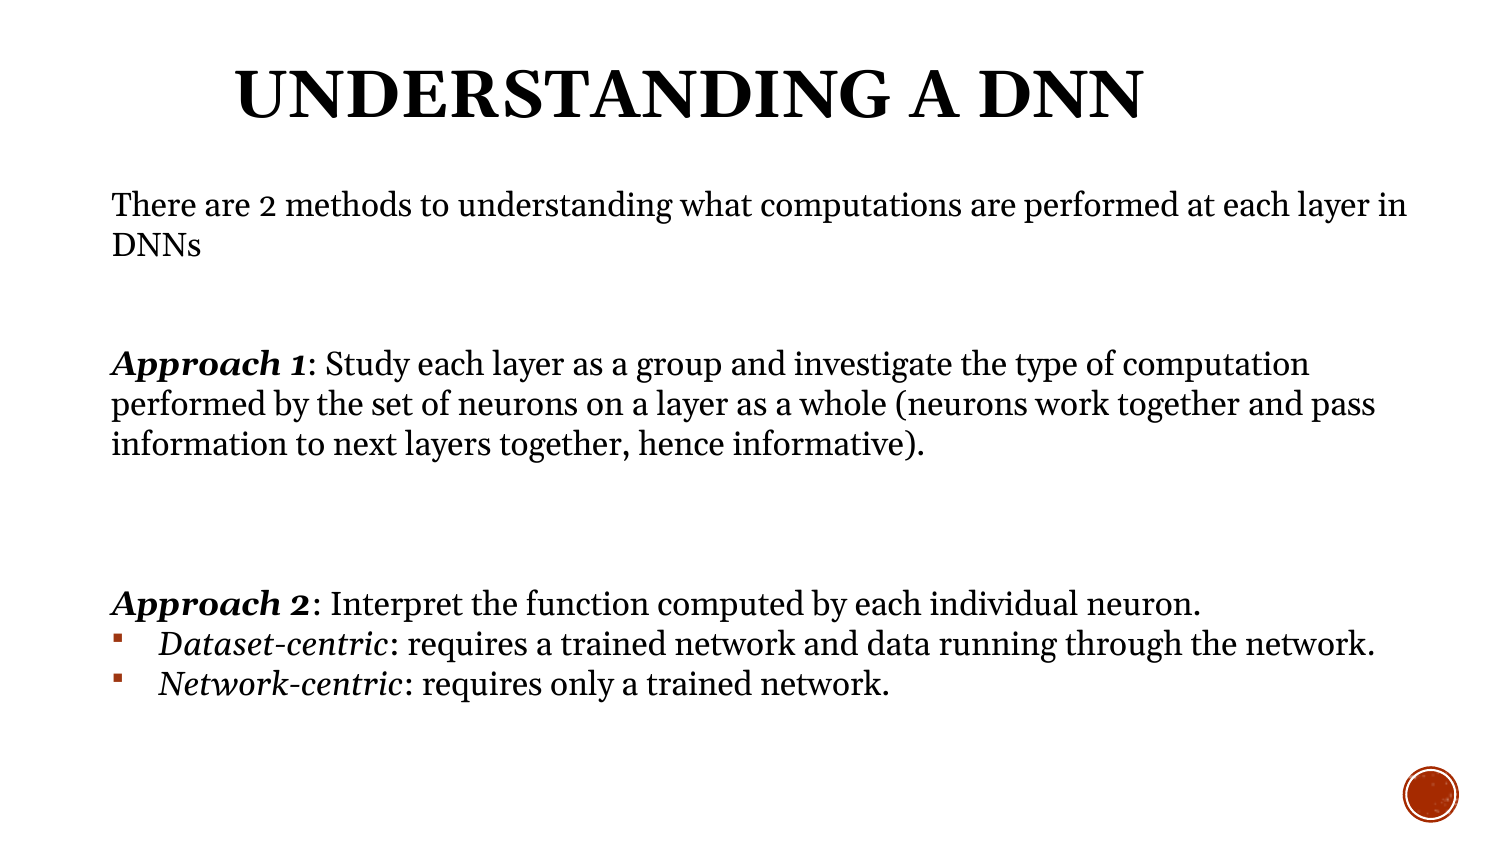

UNDERSTANDING A DNN
There are 2 methods to understanding what computations are performed at each layer in DNNs

Approach 1: Study each layer as a group and investigate the type of computation performed by the set of neurons on a layer as a whole (neurons work together and pass information to next layers together, hence informative).

Approach 2: Interpret the function computed by each individual neuron.
Dataset-centric: requires a trained network and data running through the network.
Network-centric: requires only a trained network.